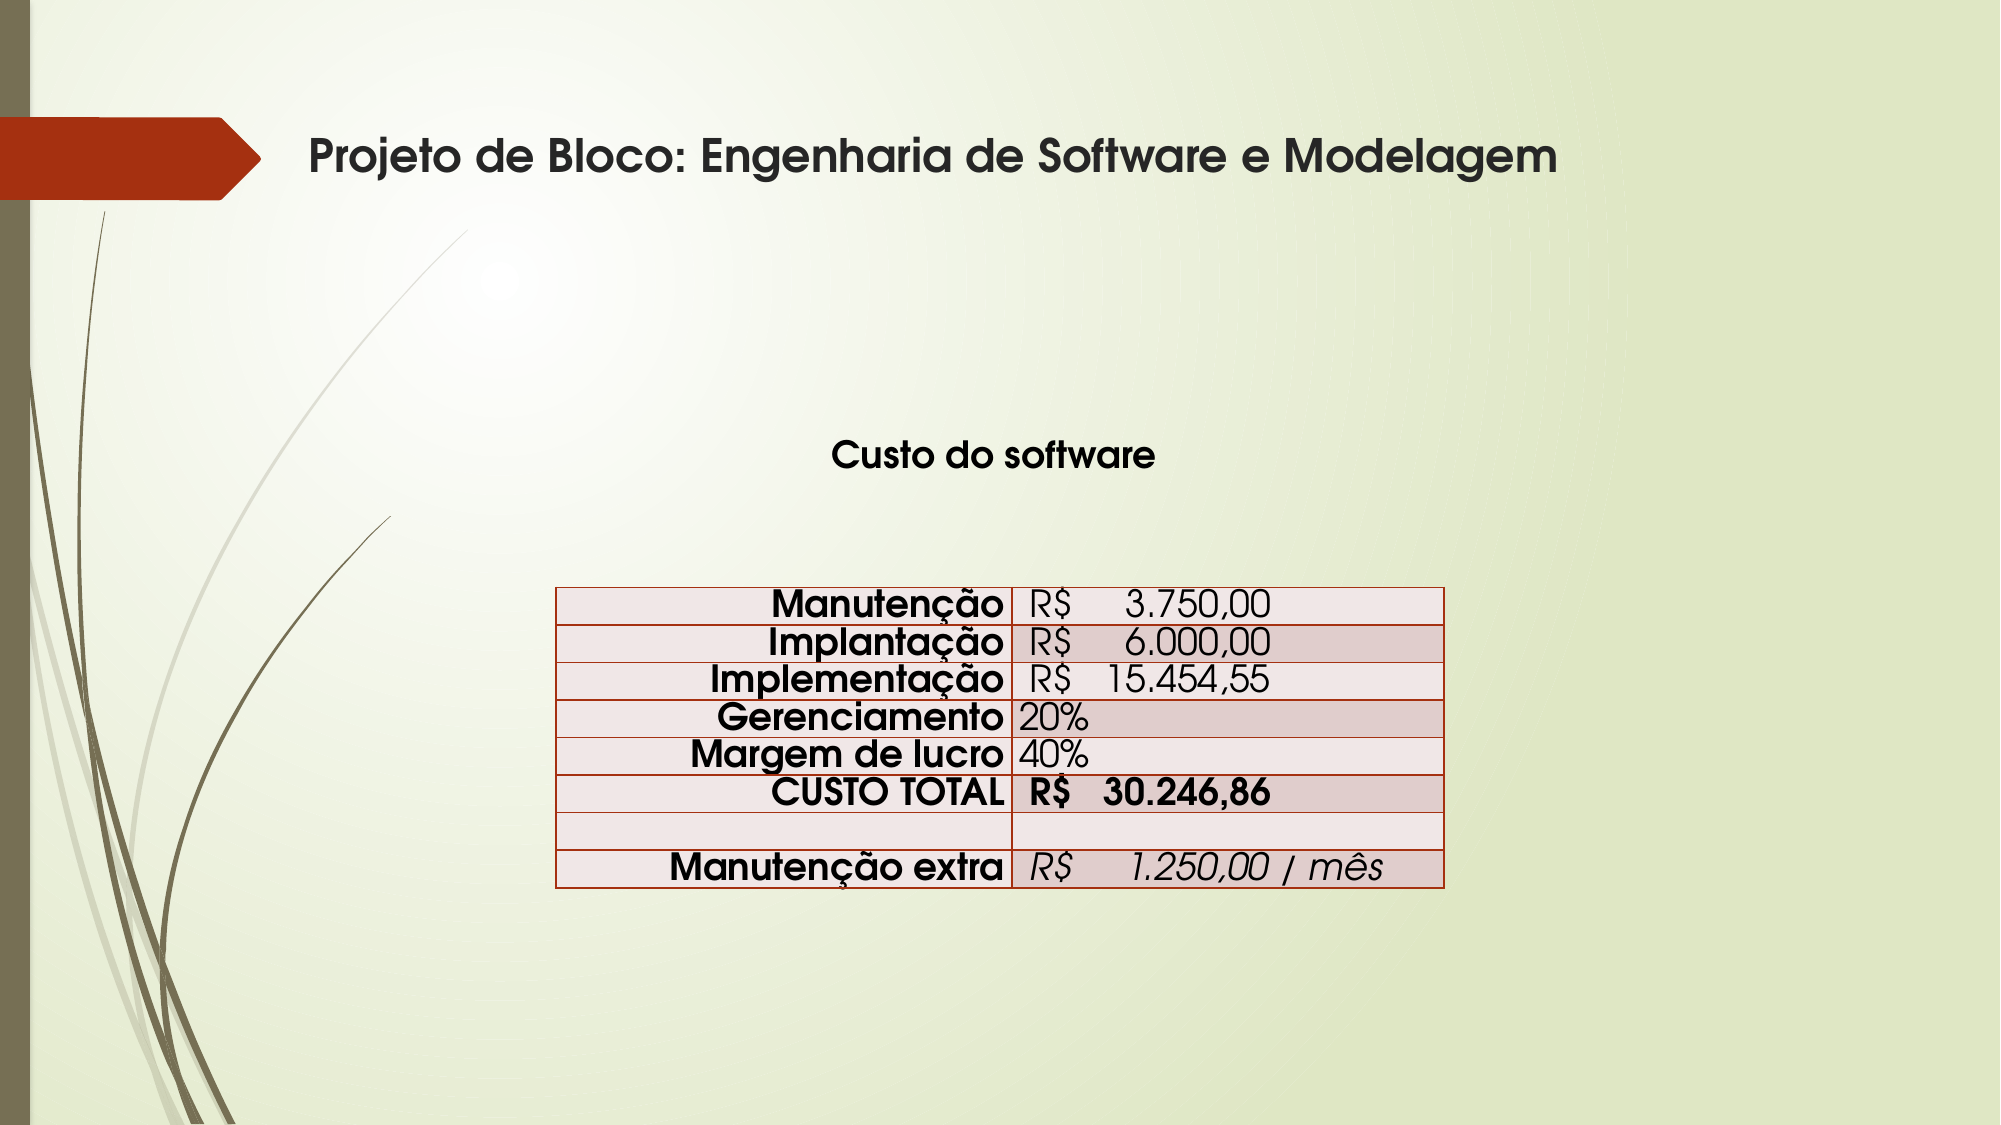

# Projeto de Bloco: Engenharia de Software e Modelagem
Custo do software
| Manutenção | R$ 3.750,00 |
| --- | --- |
| Implantação | R$ 6.000,00 |
| Implementação | R$ 15.454,55 |
| Gerenciamento | 20% |
| Margem de lucro | 40% |
| CUSTO TOTAL | R$ 30.246,86 |
|  |  |
| Manutenção extra | R$ 1.250,00 / mês |